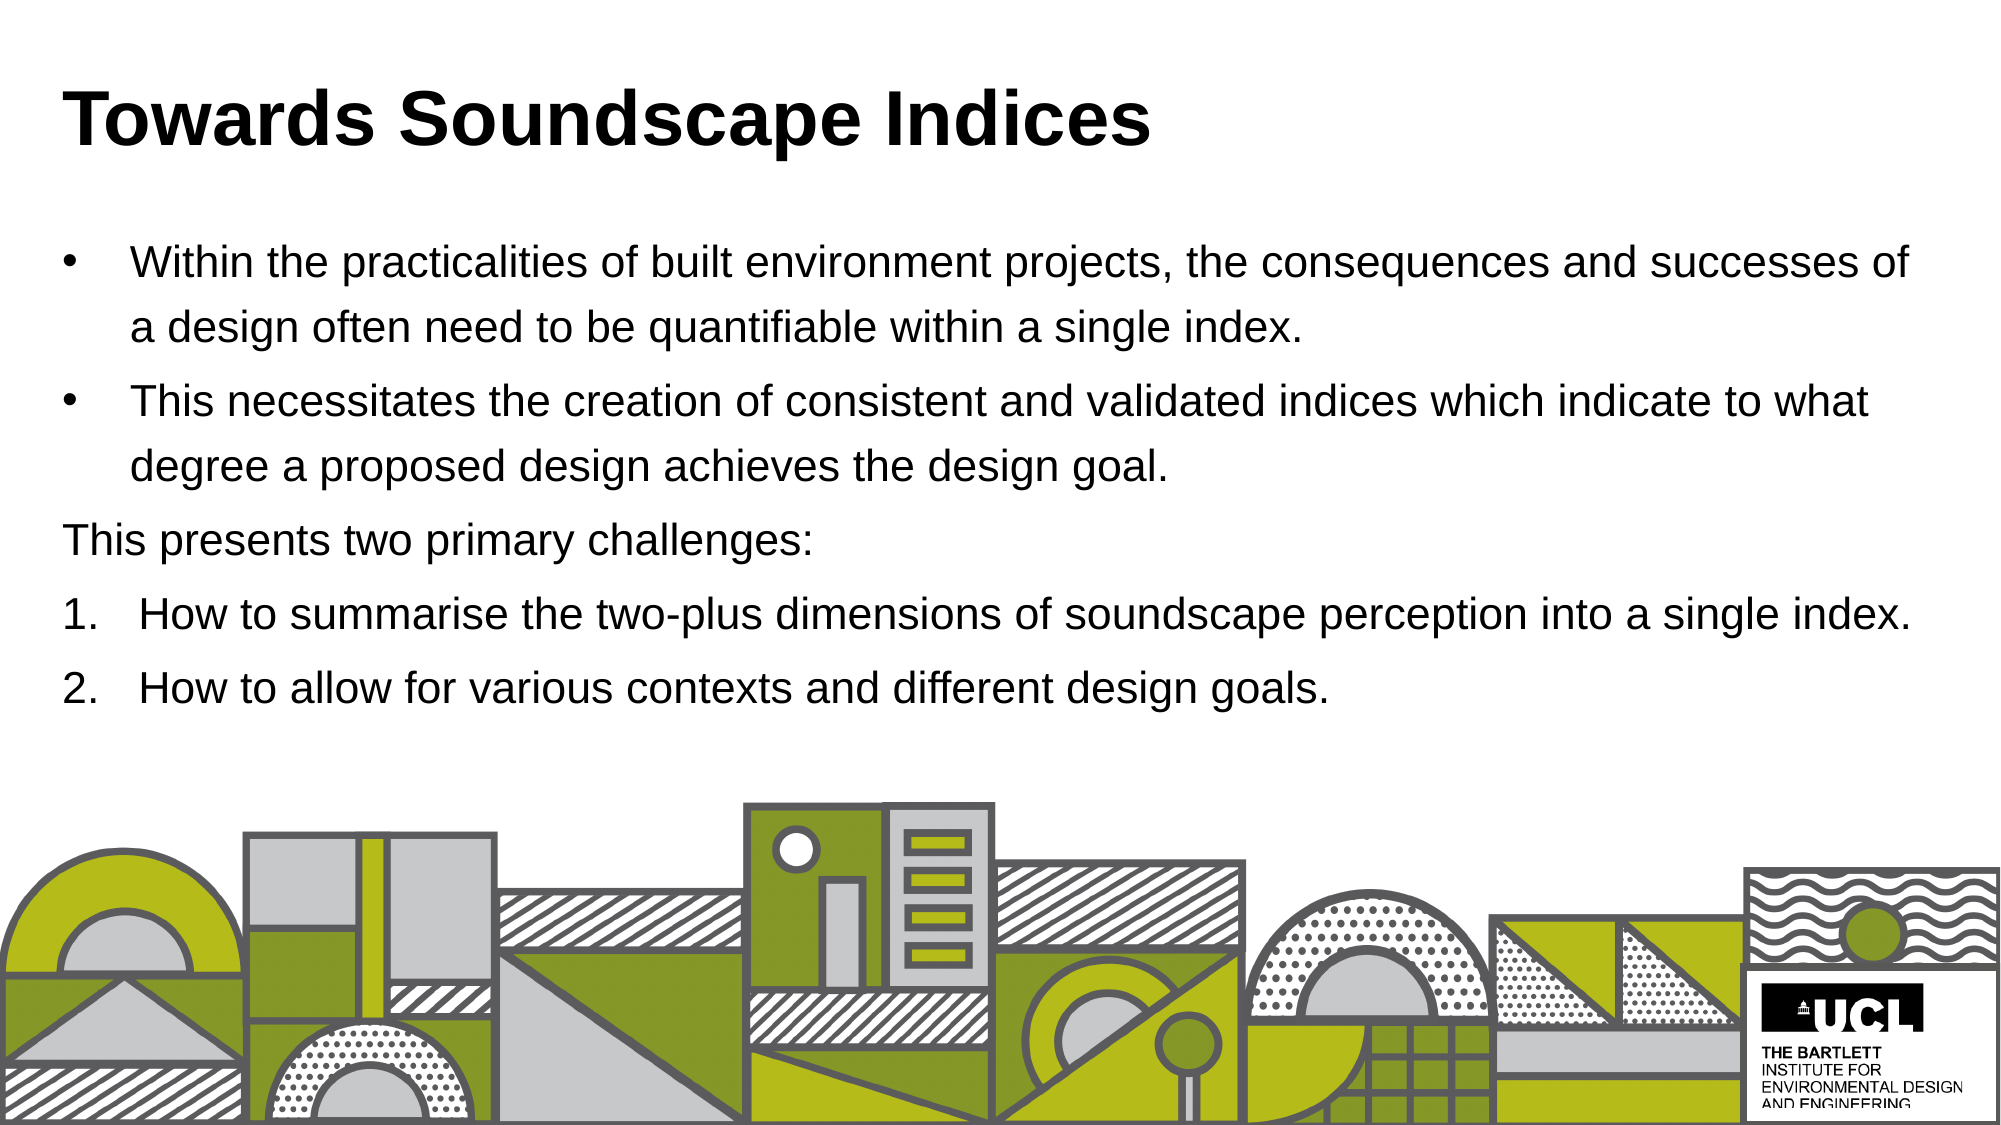

# Towards Soundscape Indices
Within the practicalities of built environment projects, the consequences and successes of a design often need to be quantifiable within a single index.
This necessitates the creation of consistent and validated indices which indicate to what degree a proposed design achieves the design goal.
This presents two primary challenges:
How to summarise the two-plus dimensions of soundscape perception into a single index.
How to allow for various contexts and different design goals.